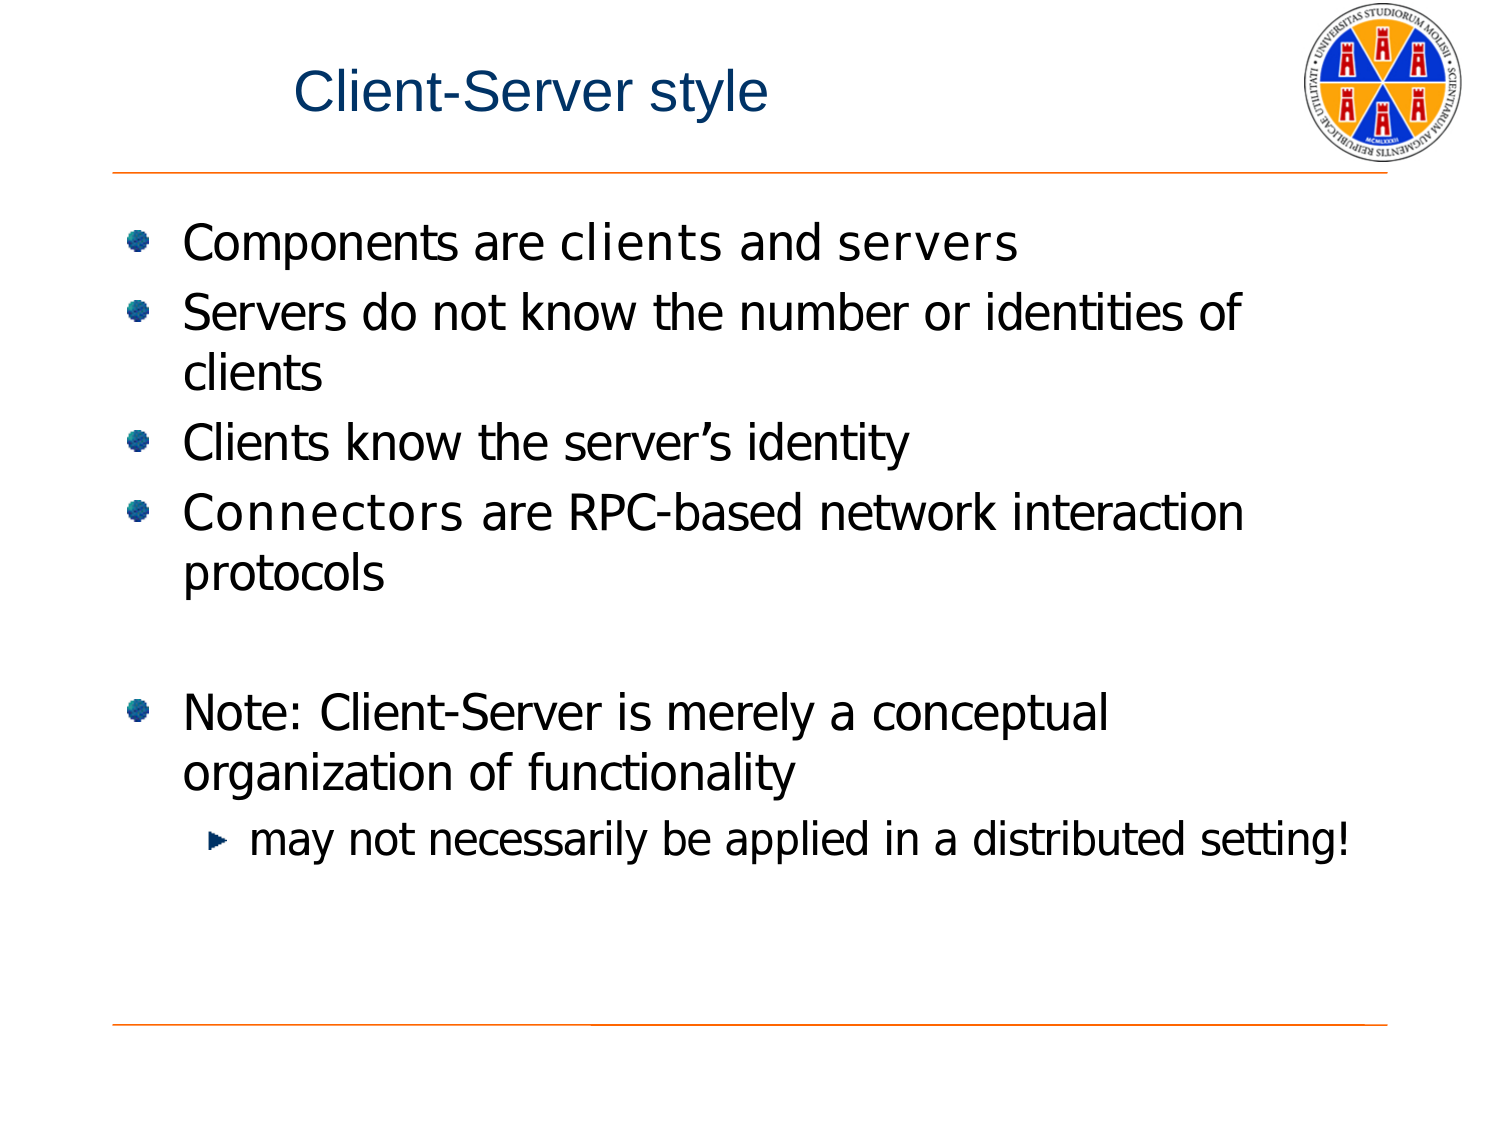

# Client-Server style
Components are clients and servers
Servers do not know the number or identities of clients
Clients know the server’s identity
Connectors are RPC-based network interaction protocols

Note: Client-Server is merely a conceptual organization of functionality
may not necessarily be applied in a distributed setting!